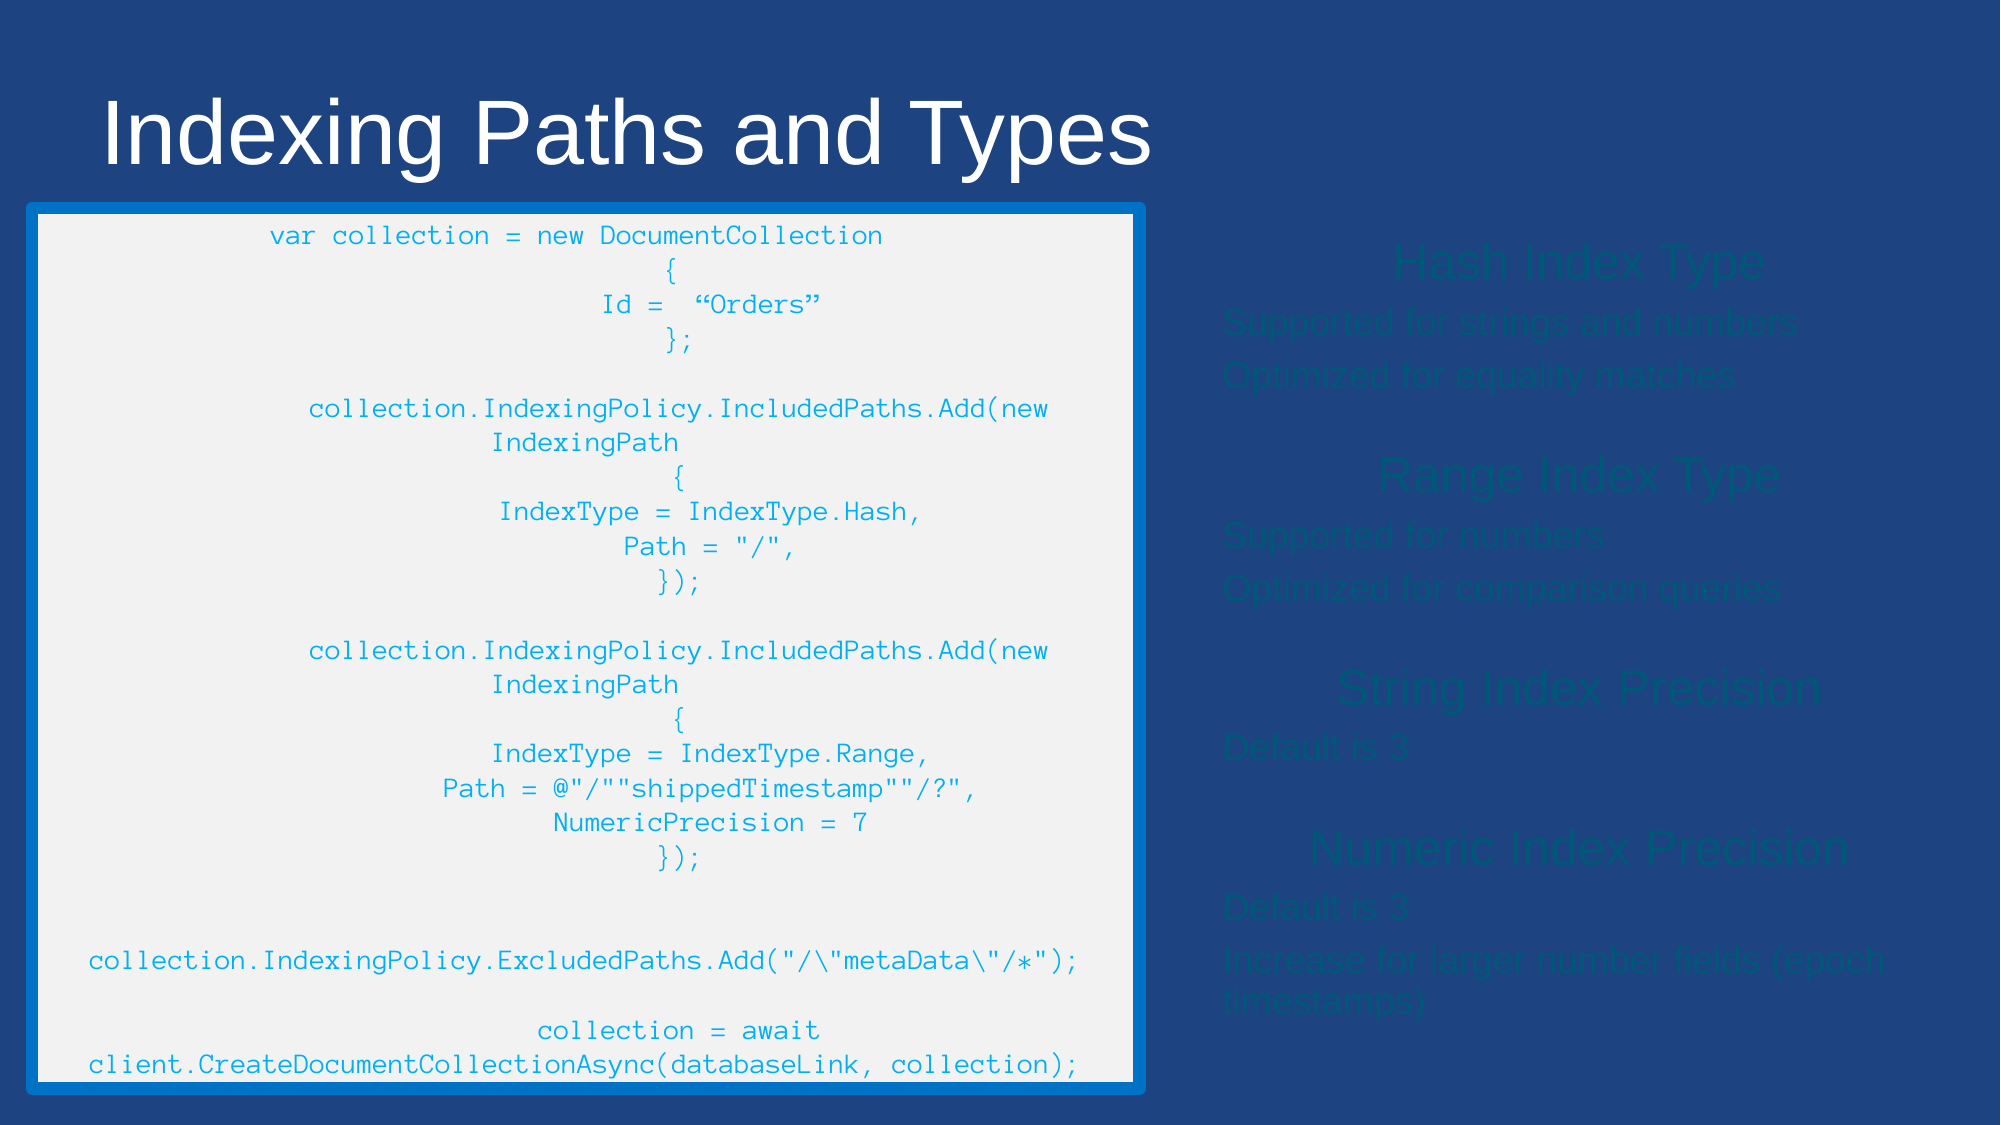

# Indexing Paths and Types
var collection = new DocumentCollection
            {
                Id =  “Orders”
            };

            collection.IndexingPolicy.IncludedPaths.Add(new IndexingPath
            {
                IndexType = IndexType.Hash,
                Path = "/",
            });

            collection.IndexingPolicy.IncludedPaths.Add(new IndexingPath
            {
                IndexType = IndexType.Range,
                Path = @"/""shippedTimestamp""/?",
                NumericPrecision = 7
            });

            collection.IndexingPolicy.ExcludedPaths.Add("/\"metaData\"/*");

            collection = await client.CreateDocumentCollectionAsync(databaseLink, collection);

Hash Index Type
Supported for strings and numbers
Optimized for equality matches
Range Index Type
Supported for numbers
Optimized for comparison queries
String Index Precision
Default is 3
Numeric Index Precision
Default is 3
Increase for larger number fields (epoch timestamps)